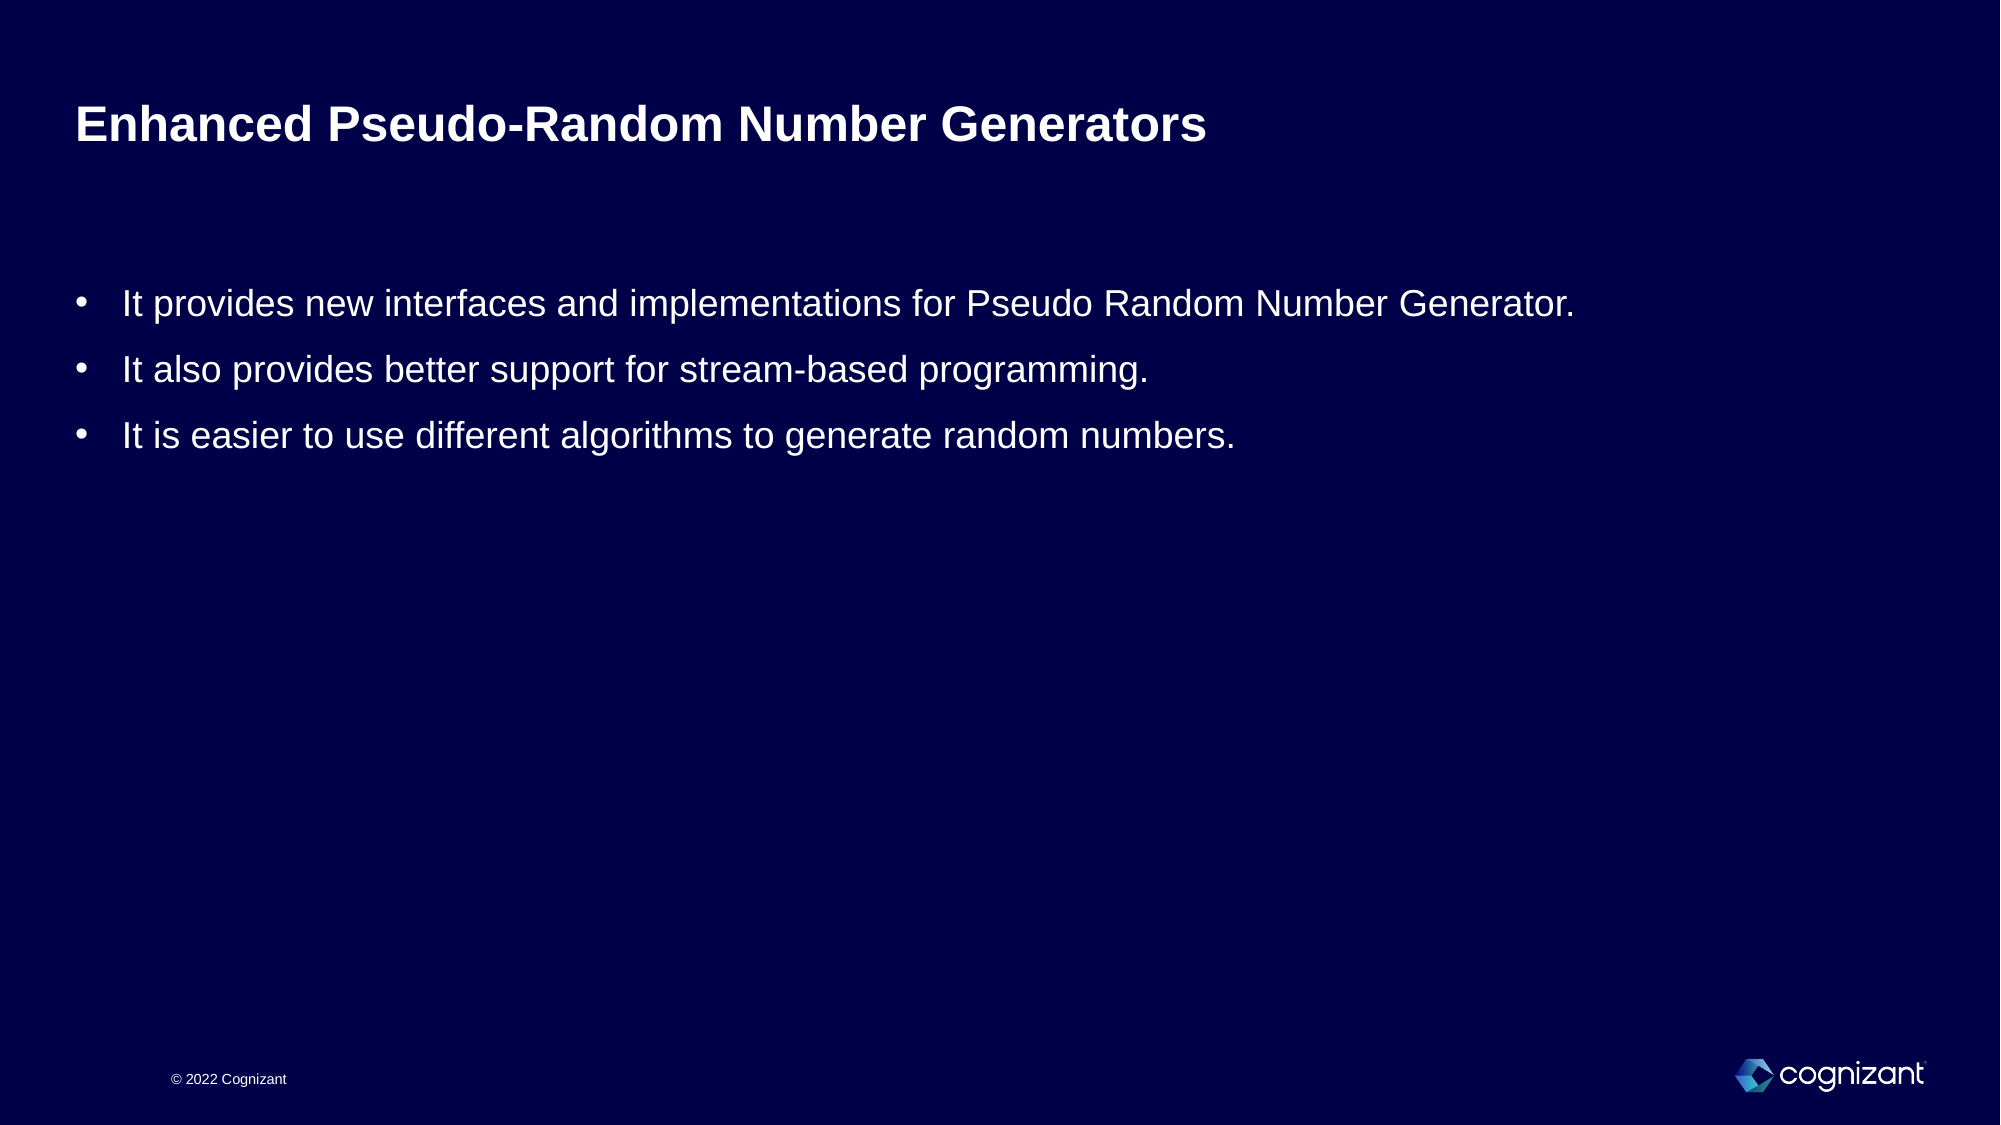

# Enhanced Pseudo-Random Number Generators
It provides new interfaces and implementations for Pseudo Random Number Generator.
It also provides better support for stream-based programming.
It is easier to use different algorithms to generate random numbers.
© 2022 Cognizant